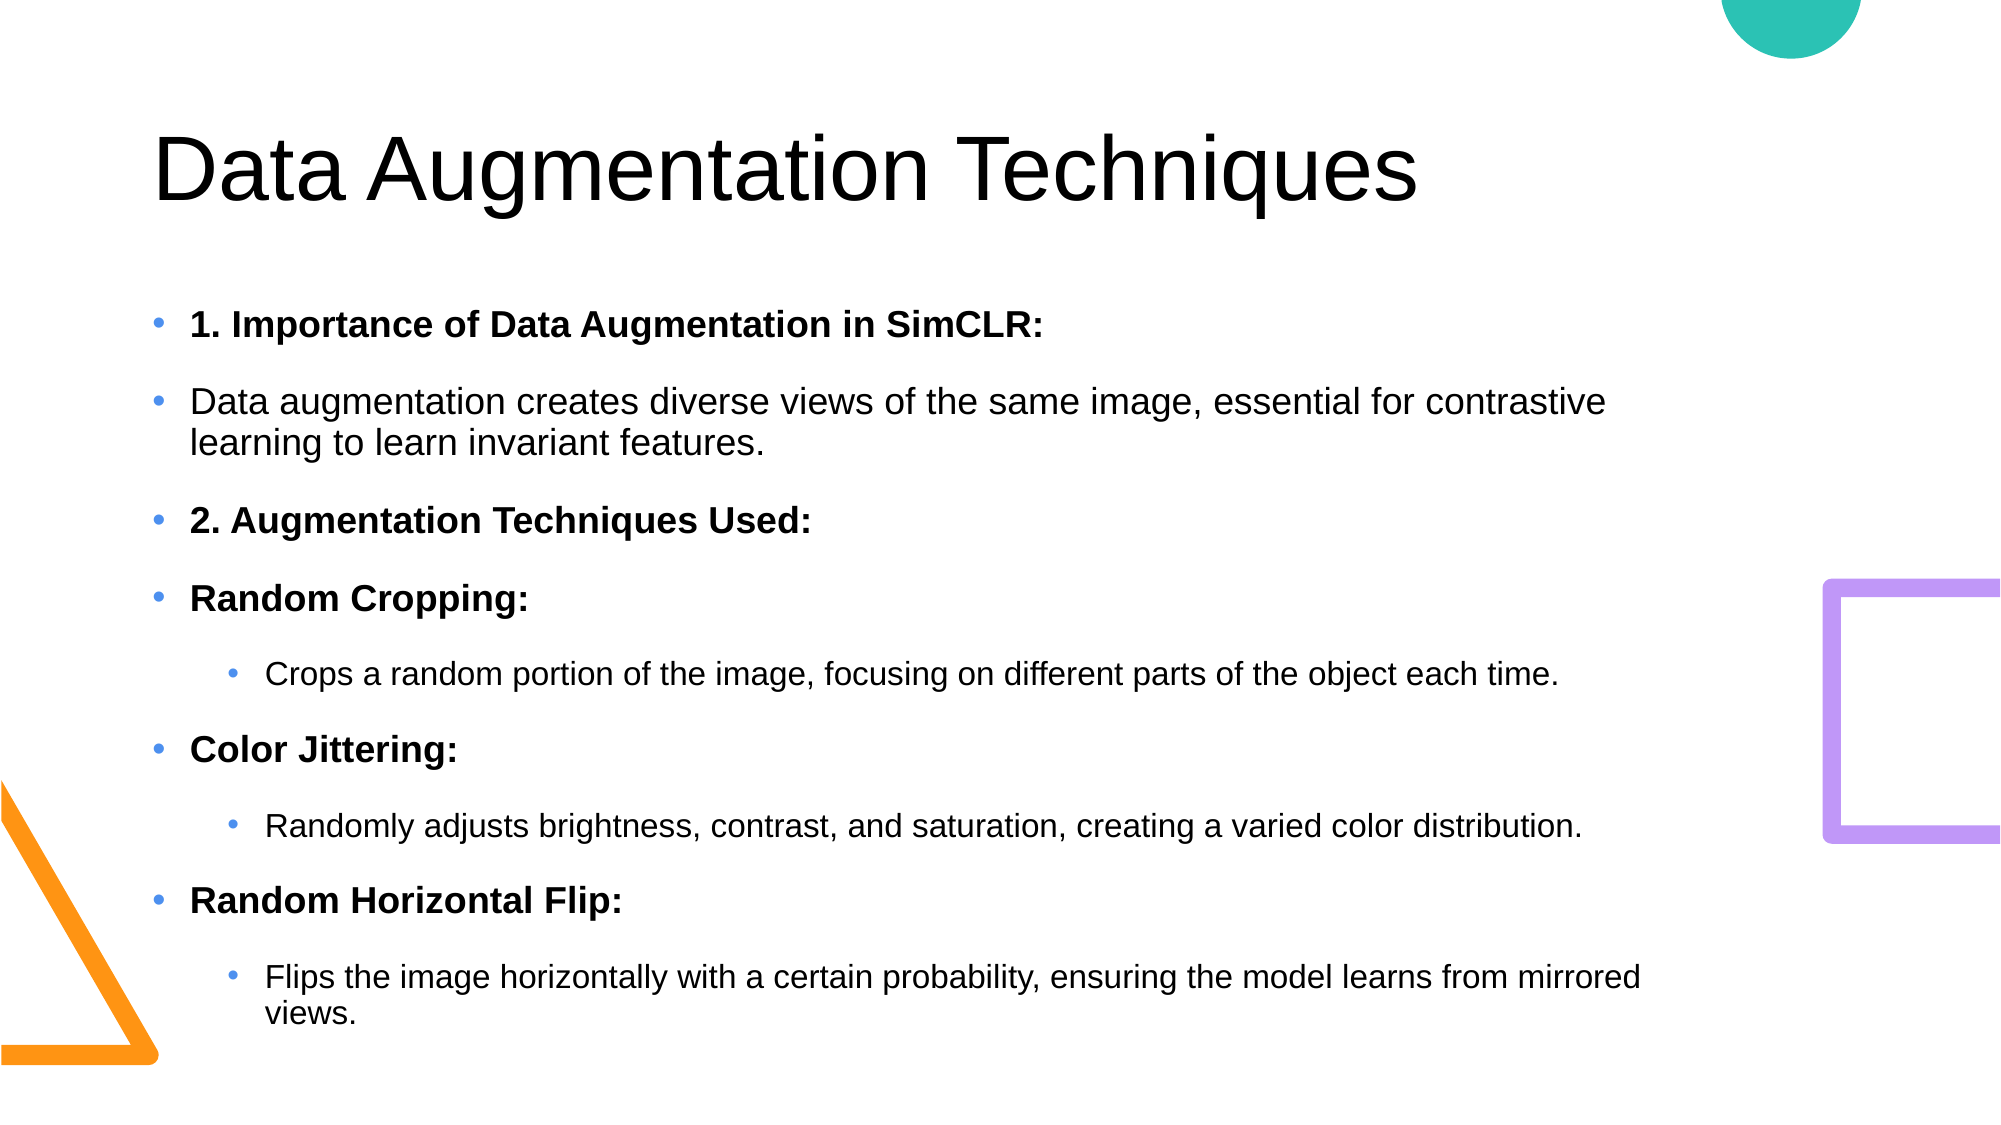

# Data Augmentation Techniques
1. Importance of Data Augmentation in SimCLR:
Data augmentation creates diverse views of the same image, essential for contrastive learning to learn invariant features.
2. Augmentation Techniques Used:
Random Cropping:
Crops a random portion of the image, focusing on different parts of the object each time.
Color Jittering:
Randomly adjusts brightness, contrast, and saturation, creating a varied color distribution.
Random Horizontal Flip:
Flips the image horizontally with a certain probability, ensuring the model learns from mirrored views.